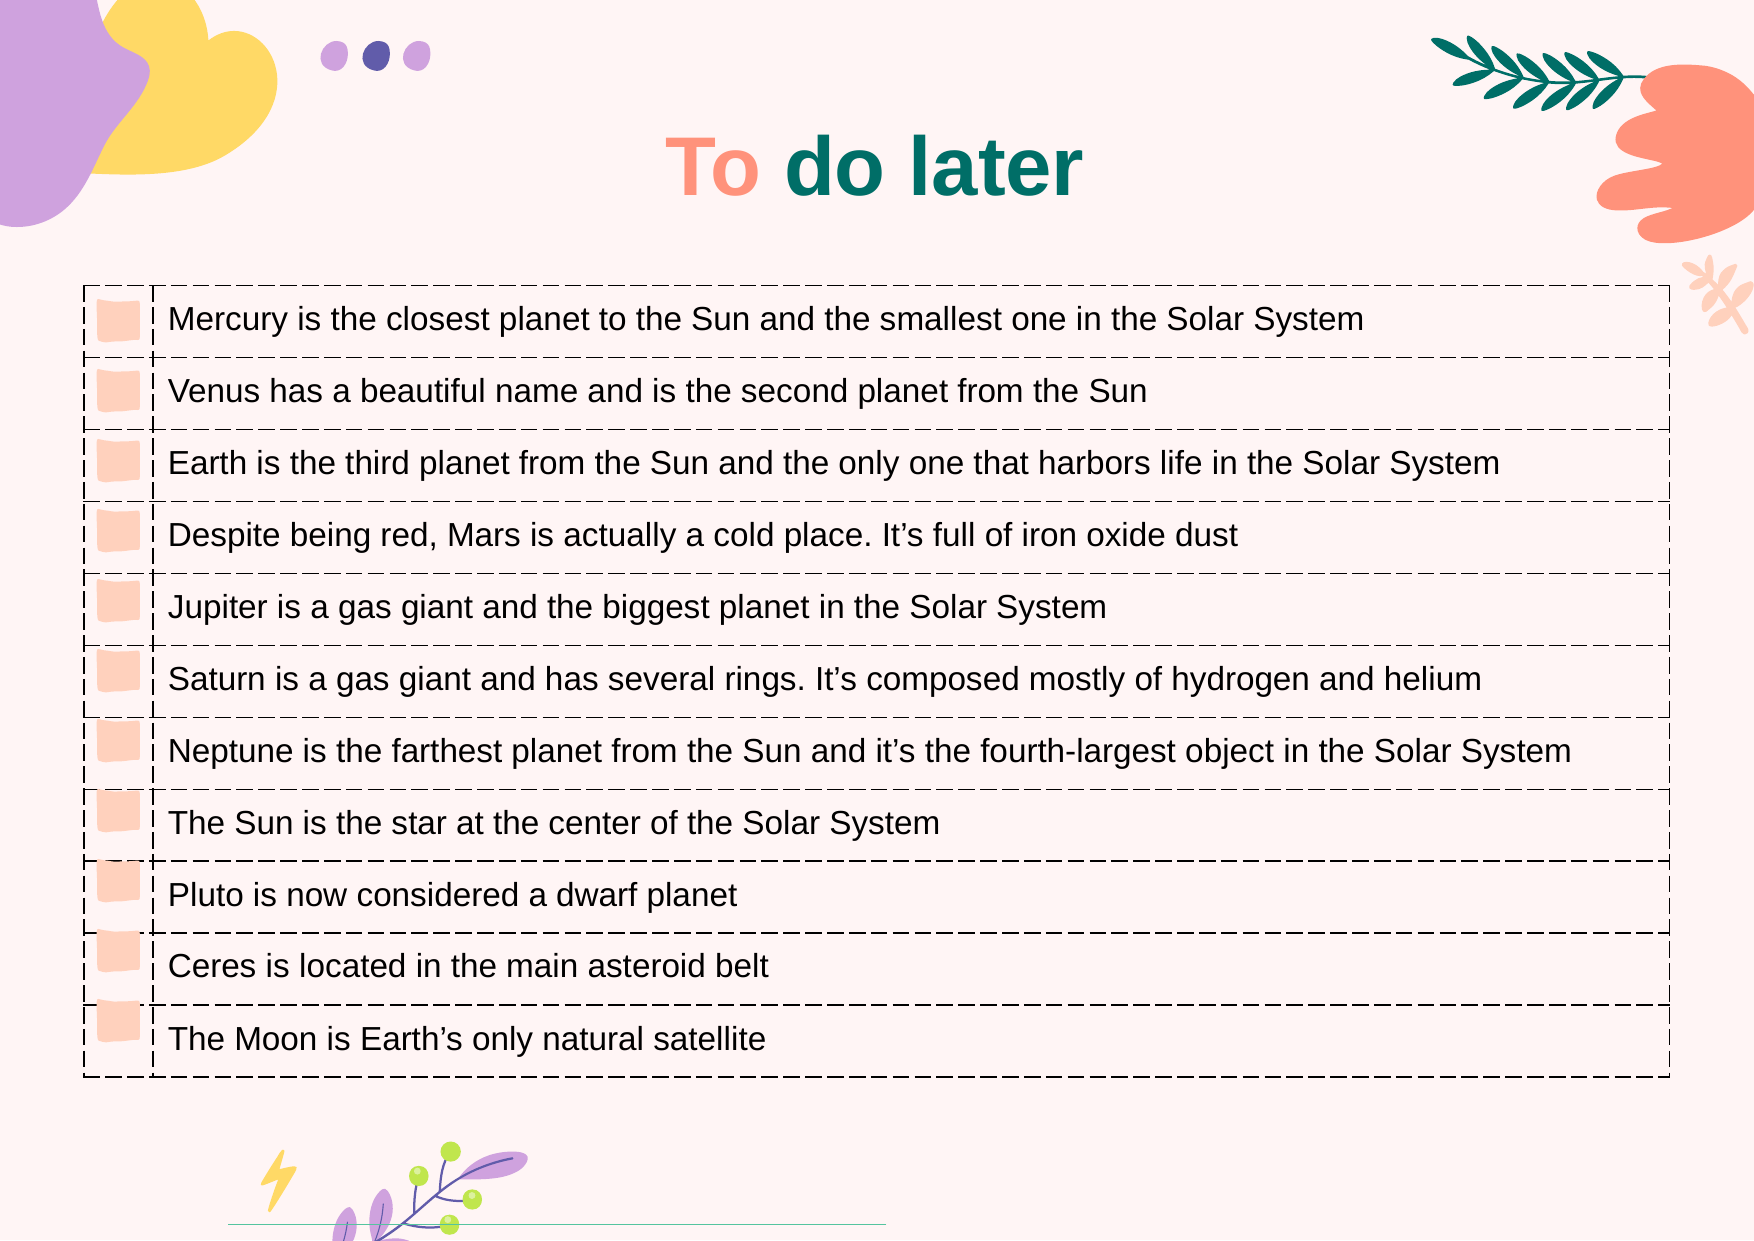

# To do later
|  | Mercury is the closest planet to the Sun and the smallest one in the Solar System |
| --- | --- |
|  | Venus has a beautiful name and is the second planet from the Sun |
|  | Earth is the third planet from the Sun and the only one that harbors life in the Solar System |
|  | Despite being red, Mars is actually a cold place. It’s full of iron oxide dust |
|  | Jupiter is a gas giant and the biggest planet in the Solar System |
|  | Saturn is a gas giant and has several rings. It’s composed mostly of hydrogen and helium |
|  | Neptune is the farthest planet from the Sun and it’s the fourth-largest object in the Solar System |
|  | The Sun is the star at the center of the Solar System |
|  | Pluto is now considered a dwarf planet |
|  | Ceres is located in the main asteroid belt |
|  | The Moon is Earth’s only natural satellite |